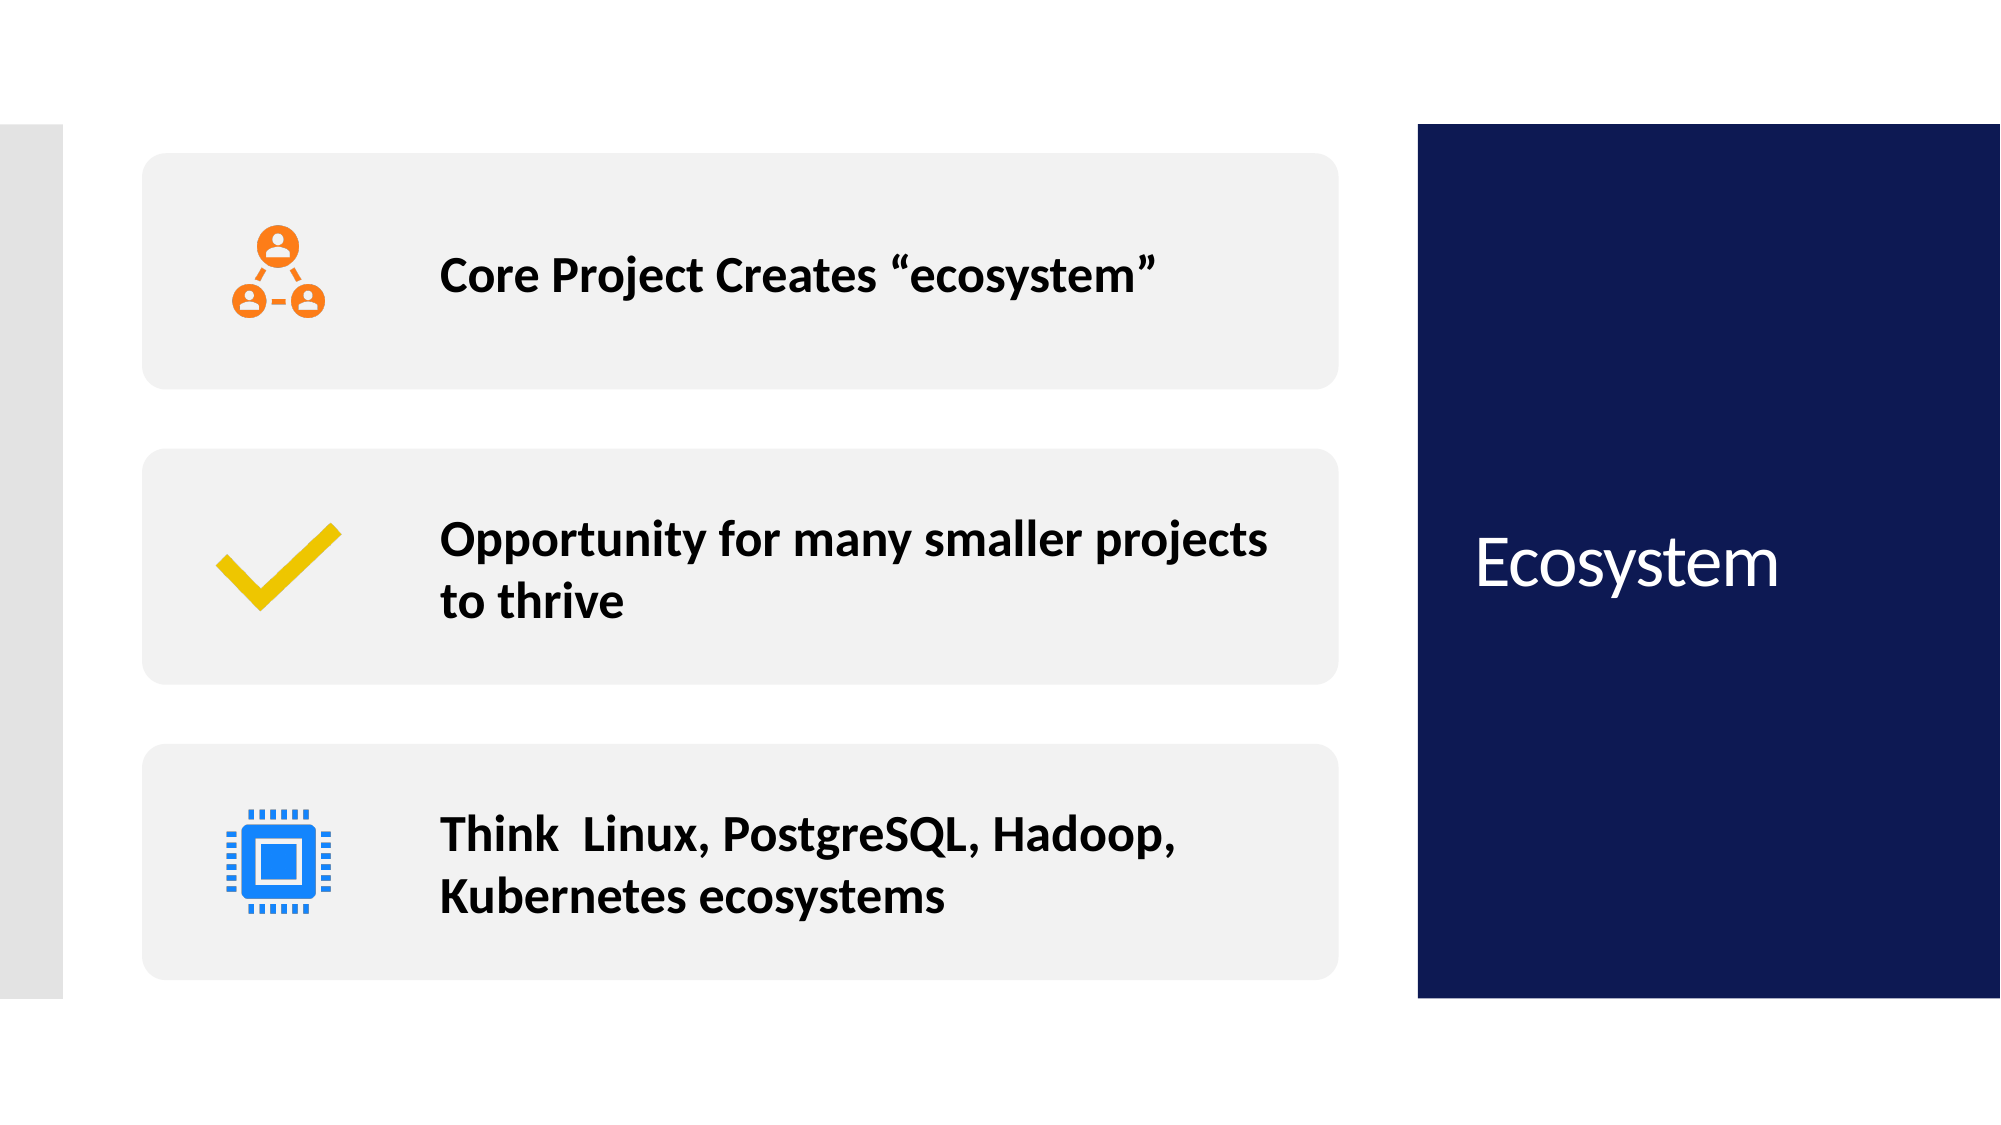

Core Project Creates “ecosystem”
Opportunity for many smaller projects to thrive
Think  Linux, PostgreSQL, Hadoop, Kubernetes ecosystems
# Ecosystem